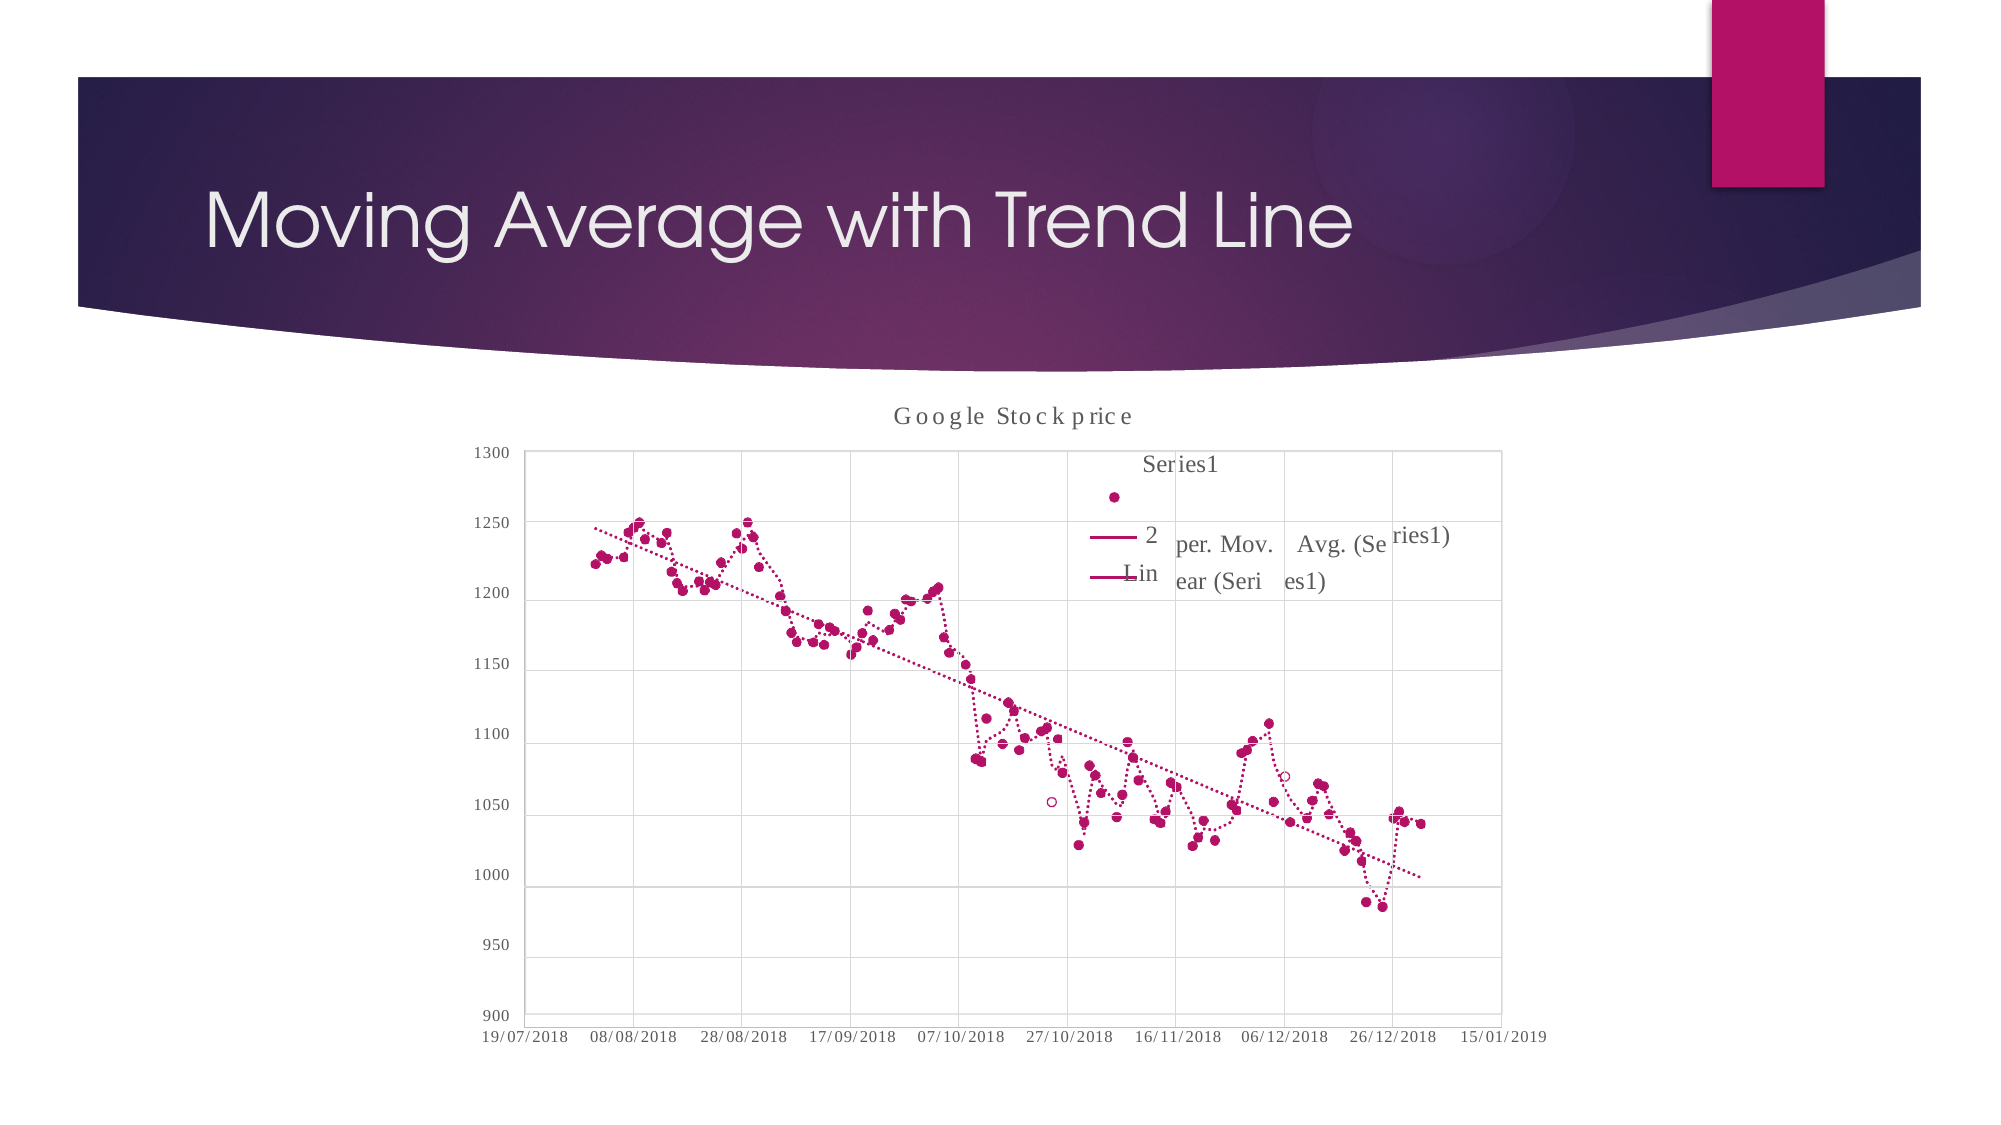

# Moving Average with Trend Line
Google Stock price
1300

|  |  |  |  |  | Ser | ies1 |  |  |
| --- | --- | --- | --- | --- | --- | --- | --- | --- |
|  |  |  |  |  | 2 Lin | per. Mov. ear (Seri | Avg. (Se es1) | ries1) |
|  |  |  |  |  |  |  |  |  |
|  |  |  |  |  |  |  |  |  |
|  |  |  |  |  |  |  |  |  |
|  |  |  |  |  |  |  |  |  |
|  |  |  |  |  |  |  |  |  |
|  |  |  |  |  |  |  |  |  |

1250

1200

1150

1100

1050

1000

950
900
19/07/2018
08/08/2018	28/08/2018	17/09/2018	07/10/2018	27/10/2018	16/11/2018
06/12/2018
26/12/2018	15/01/2019